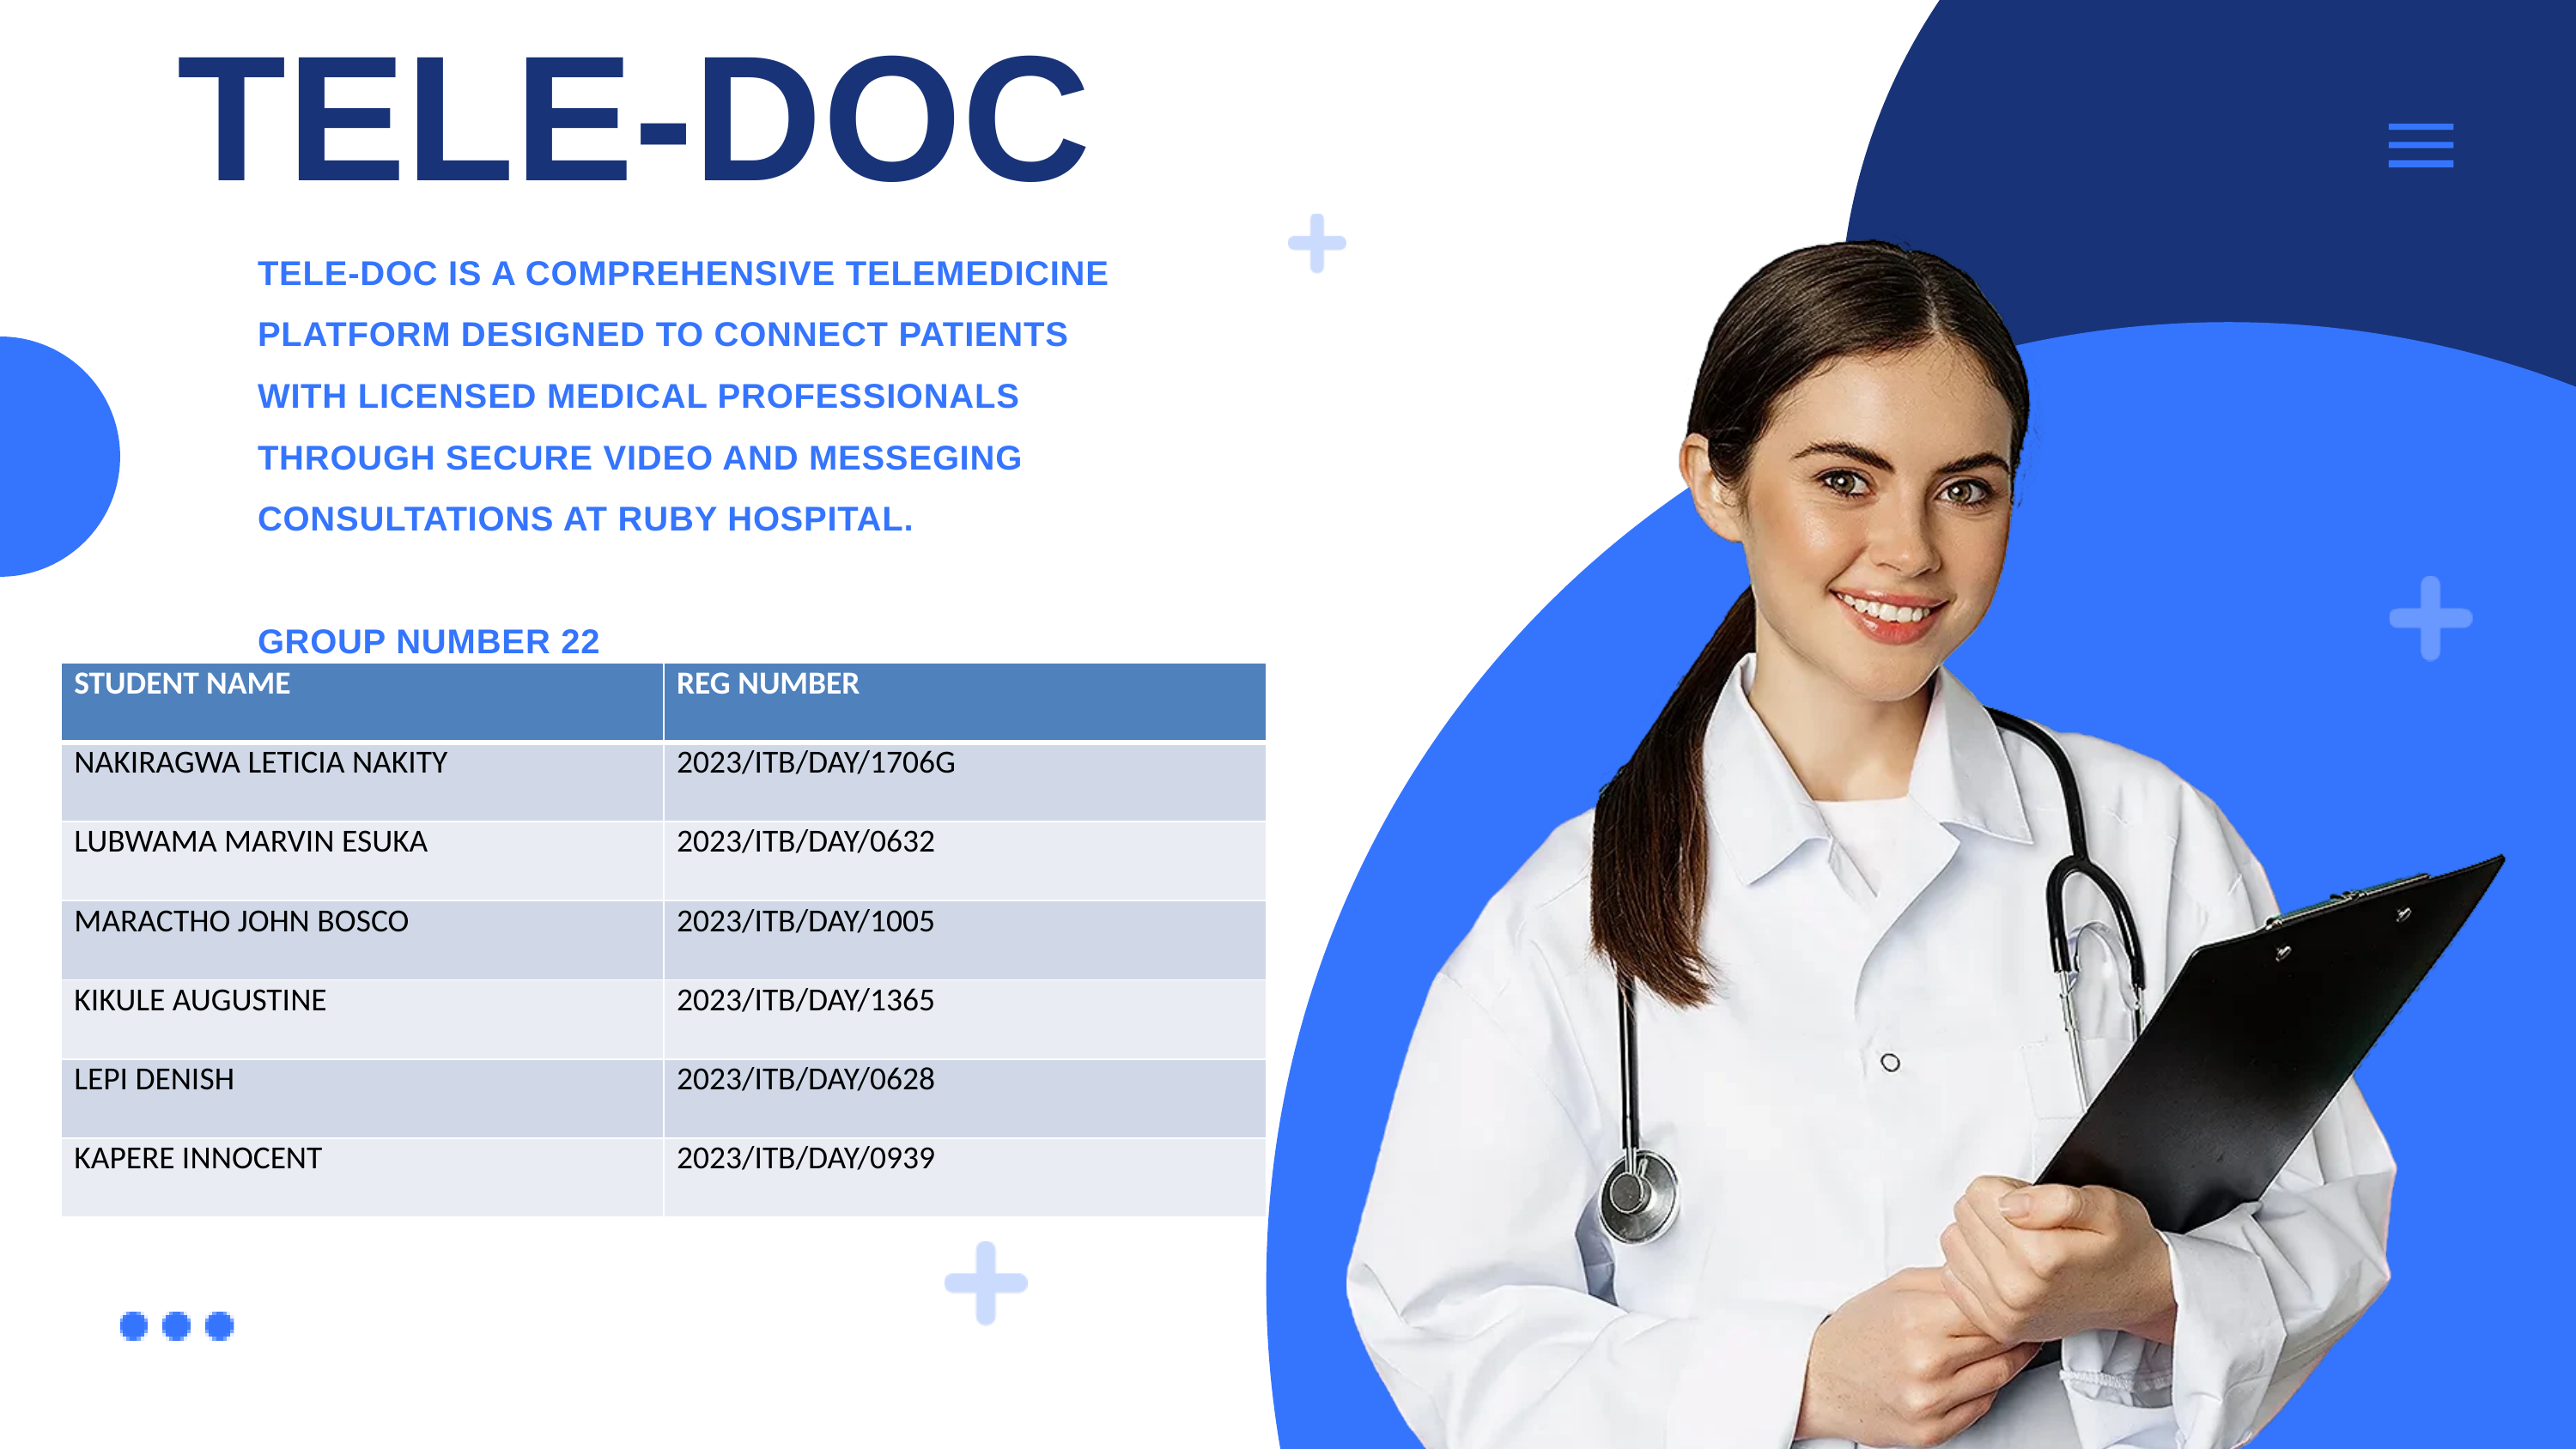

TELE-DOC

TELE-DOC IS A COMPREHENSIVE TELEMEDICINE PLATFORM DESIGNED TO CONNECT PATIENTS WITH LICENSED MEDICAL PROFESSIONALS THROUGH SECURE VIDEO AND MESSEGING  CONSULTATIONS AT RUBY HOSPITAL.

GROUP NUMBER 22
SUPERVISOR: NKURUNGI EDISON

| STUDENT NAME | REG NUMBER |
| --- | --- |
| NAKIRAGWA LETICIA NAKITY | 2023/ITB/DAY/1706G |
| LUBWAMA MARVIN ESUKA | 2023/ITB/DAY/0632 |
| MARACTHO JOHN BOSCO | 2023/ITB/DAY/1005 |
| KIKULE AUGUSTINE | 2023/ITB/DAY/1365 |
| LEPI DENISH | 2023/ITB/DAY/0628 |
| KAPERE INNOCENT | 2023/ITB/DAY/0939 |